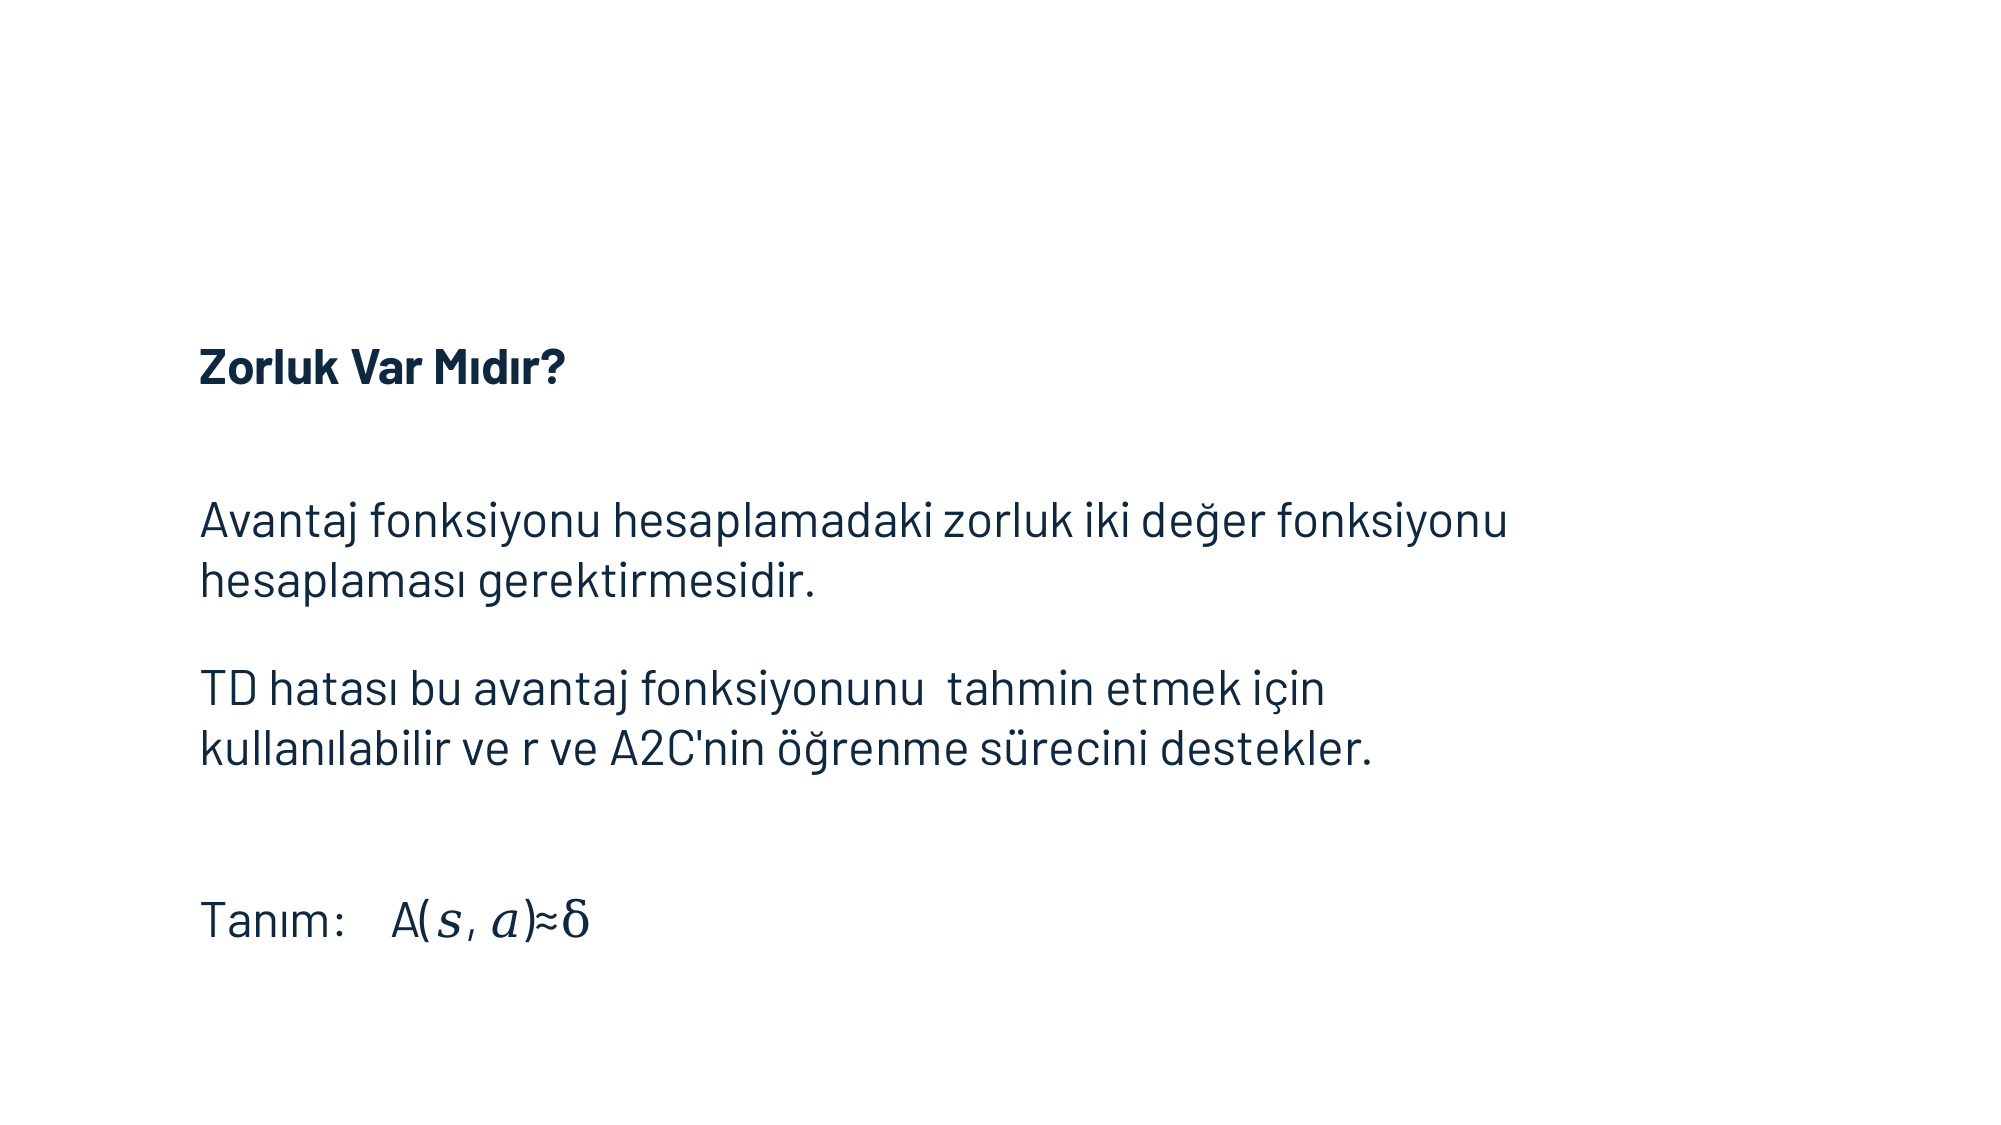

Zorluk Var Mıdır?
Avantaj fonksiyonu hesaplamadaki zorluk iki değer fonksiyonu hesaplaması gerektirmesidir.
TD hatası bu avantaj fonksiyonunu  tahmin etmek için kullanılabilir ve r ve A2C'nin öğrenme sürecini destekler.
Tanım:
A(𝑠, 𝑎)≈δ